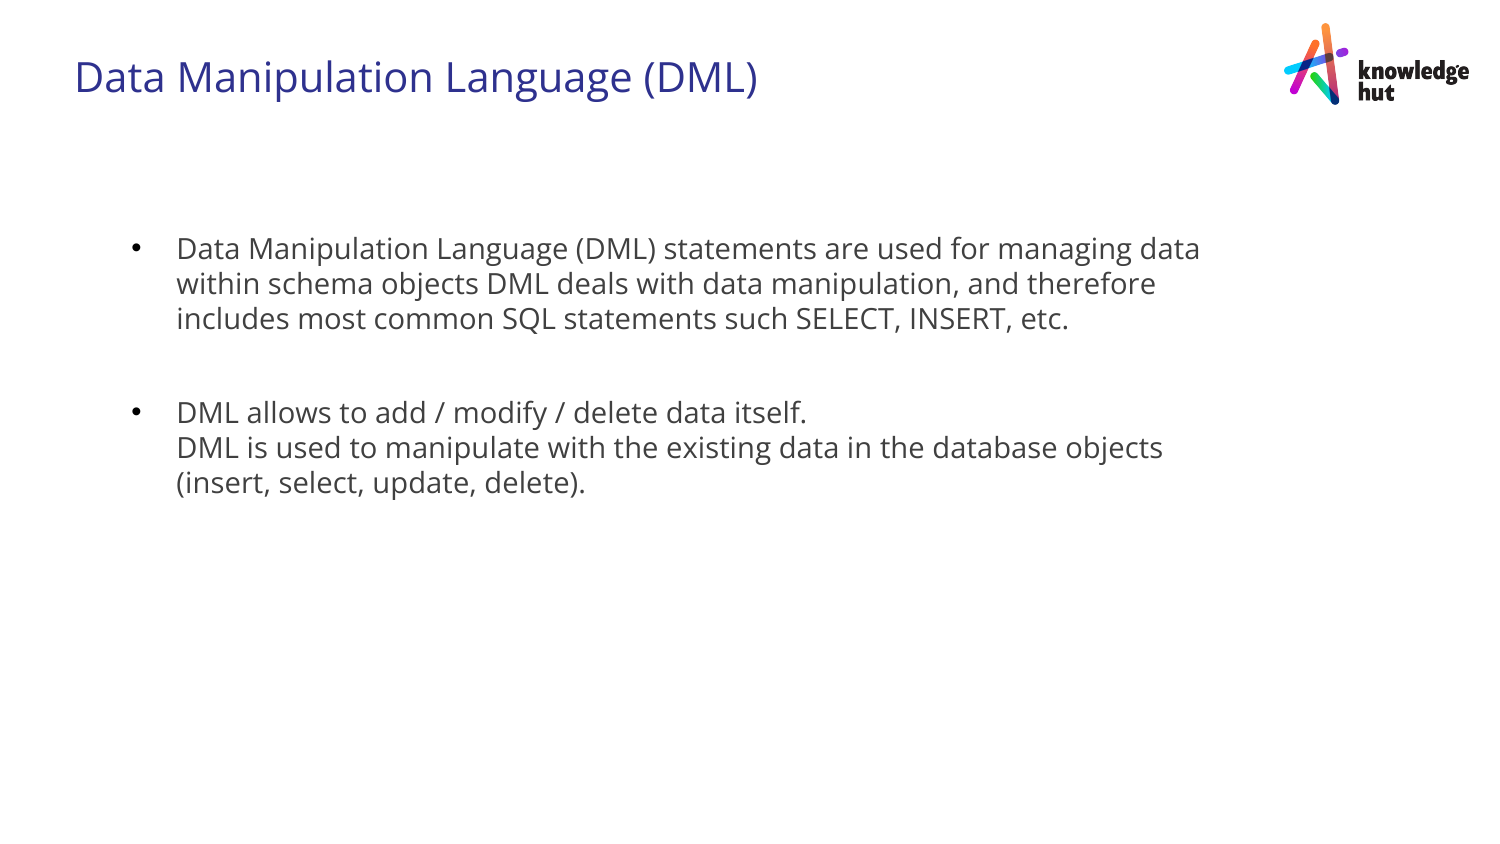

Data Manipulation Language (DML)
Data Manipulation Language (DML) statements are used for managing data within schema objects DML deals with data manipulation, and therefore includes most common SQL statements such SELECT, INSERT, etc.

DML allows to add / modify / delete data itself.
DML is used to manipulate with the existing data in the database objects (insert, select, update, delete).